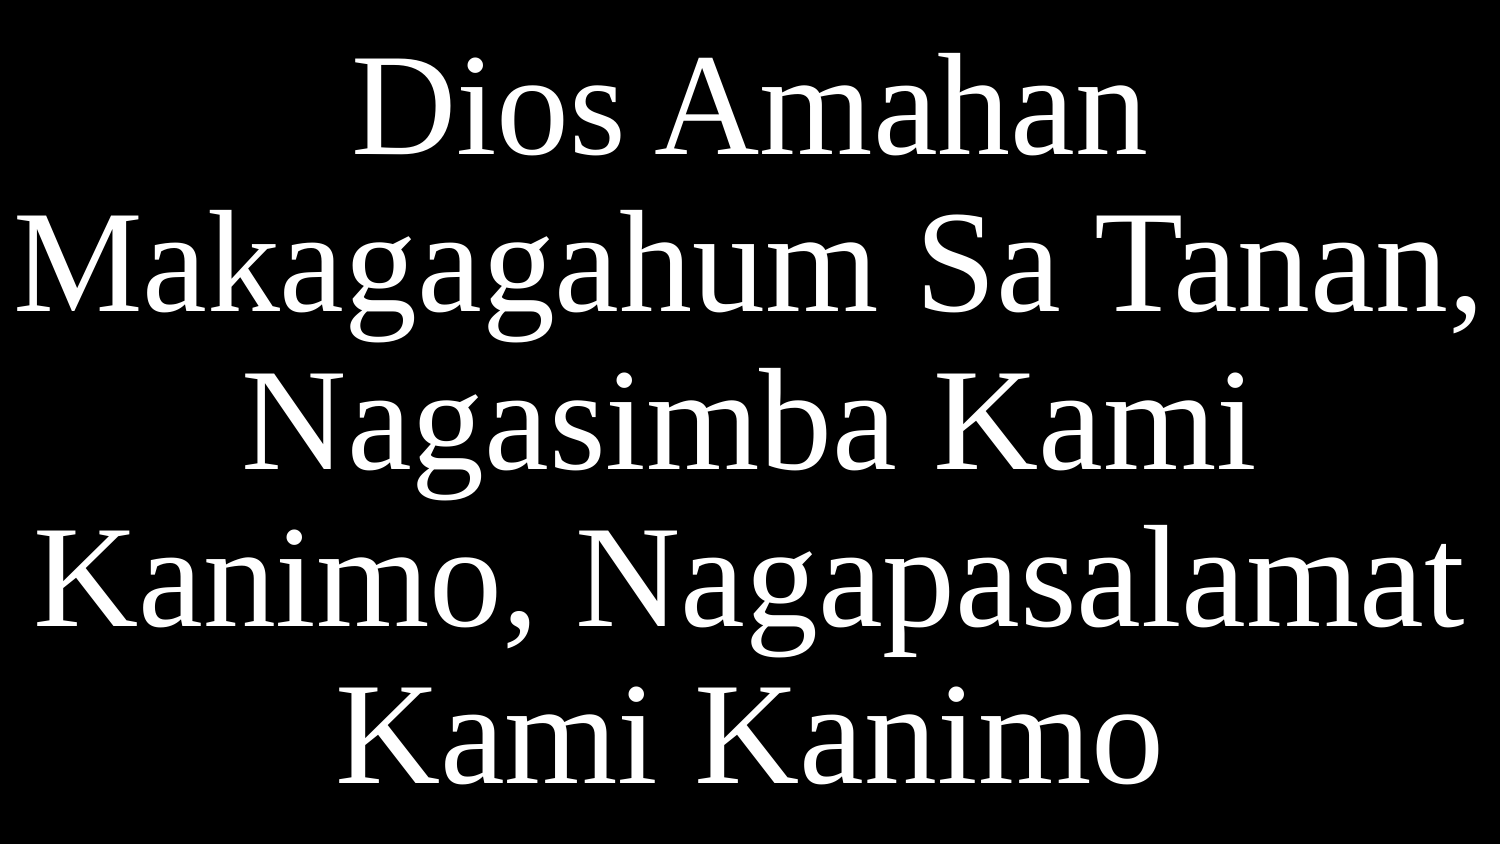

# Dios Amahan Makagagahum Sa Tanan, Nagasimba Kami Kanimo, Nagapasalamat Kami Kanimo